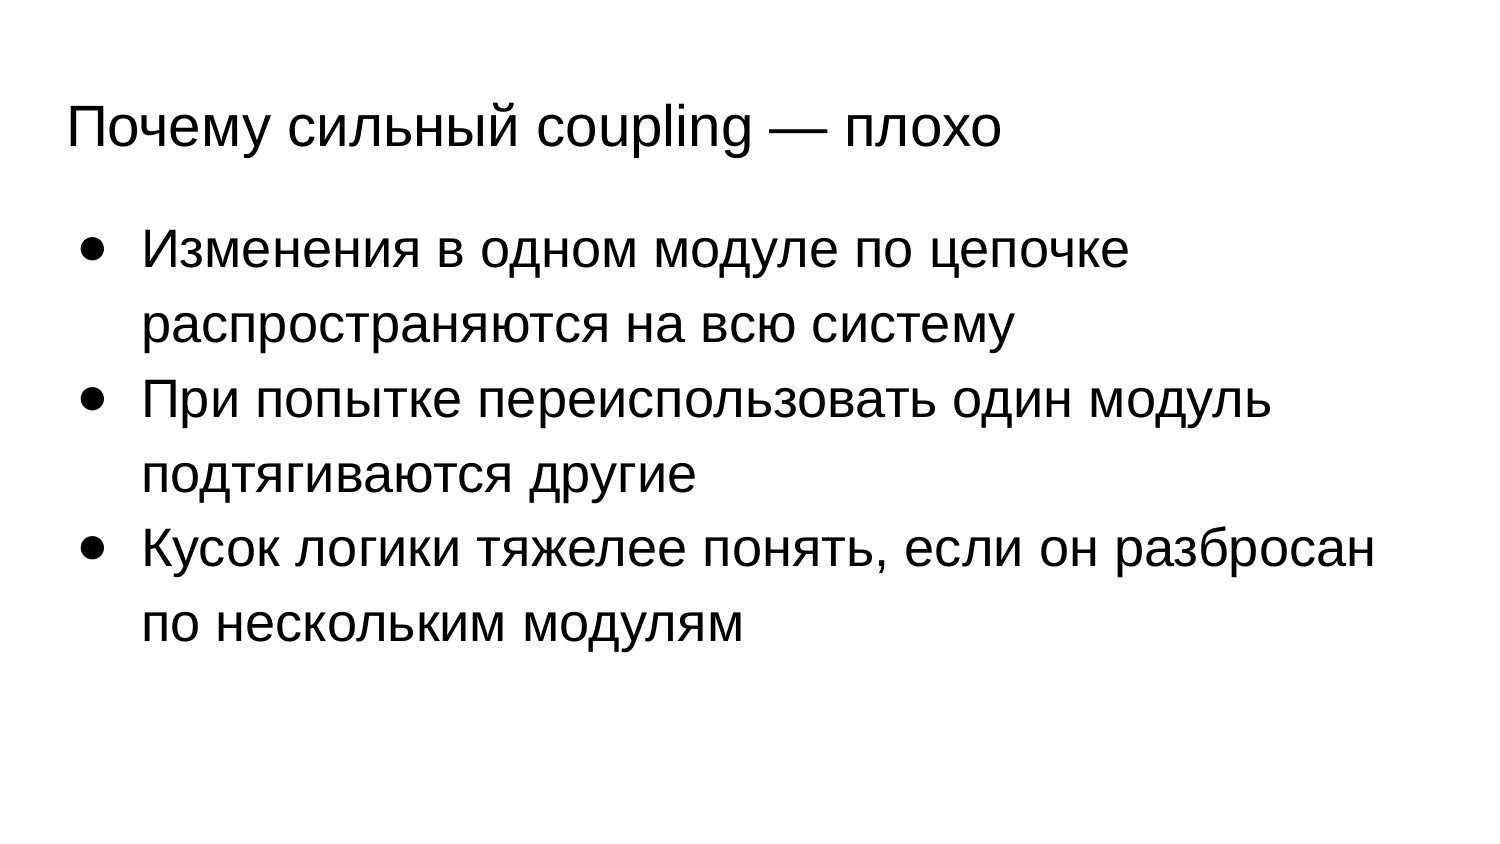

# Почему сильный coupling — плохо
Изменения в одном модуле по цепочке распространяются на всю систему
При попытке переиспользовать один модуль подтягиваются другие
Кусок логики тяжелее понять, если он разбросан по нескольким модулям